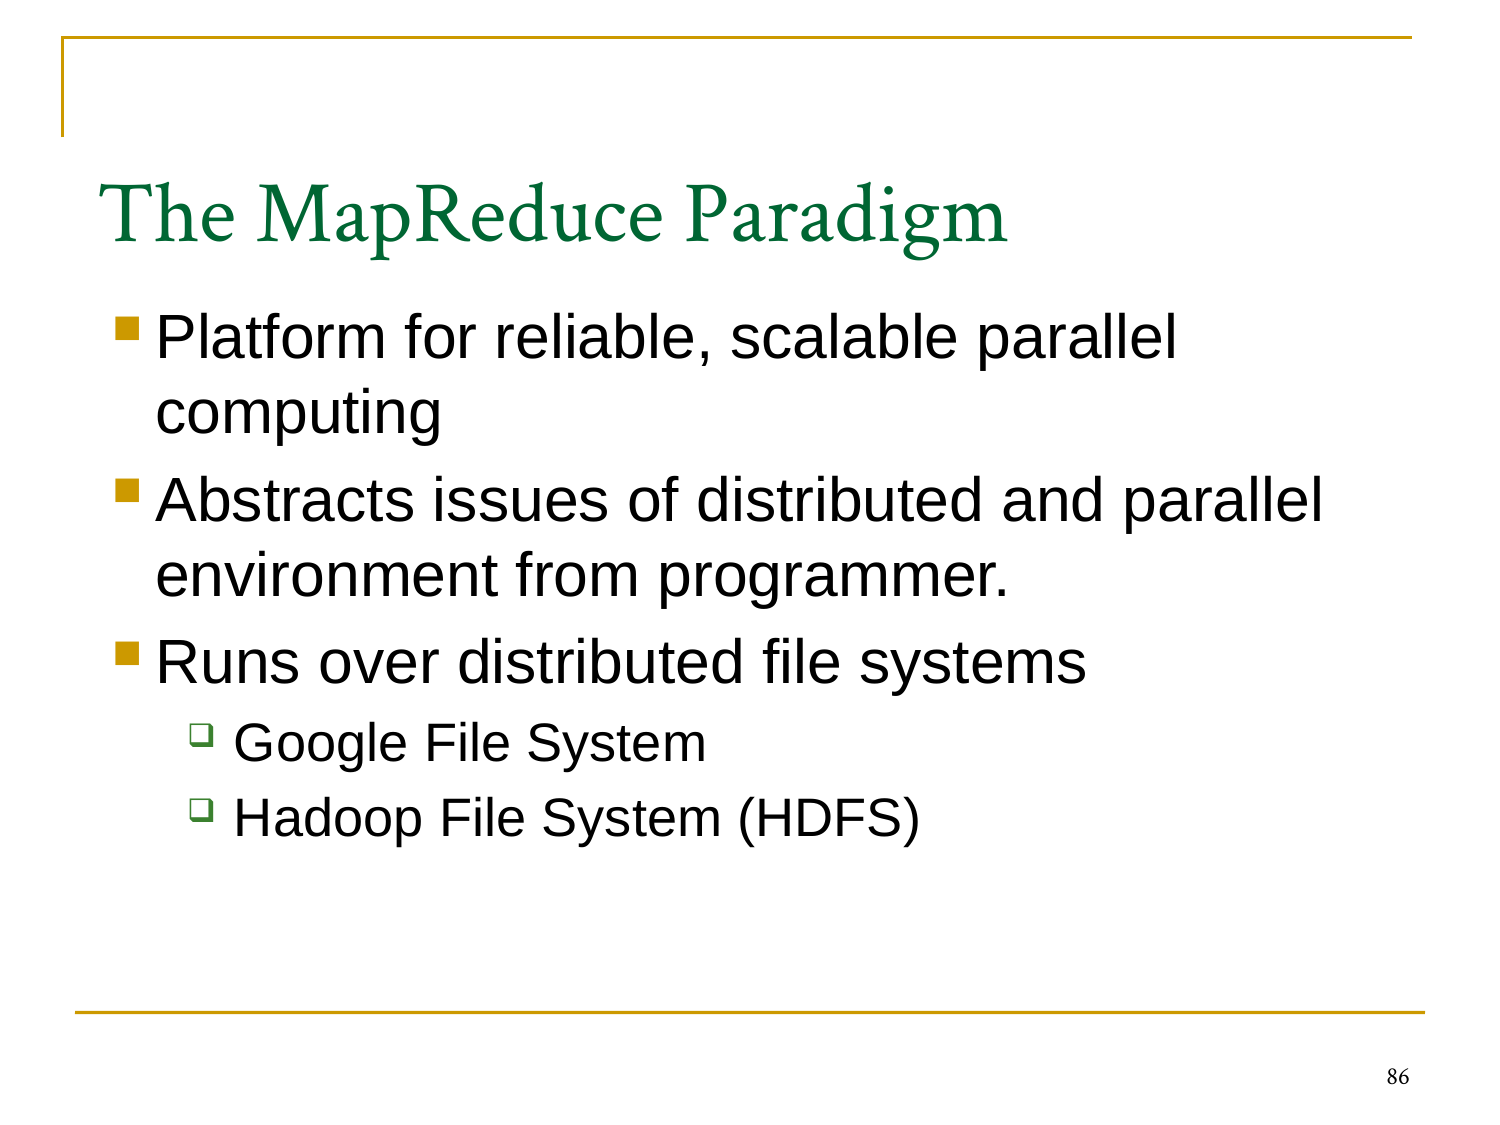

The MapReduce Paradigm
Platform for reliable, scalable parallel computing
Abstracts issues of distributed and parallel environment from programmer.
Runs over distributed file systems
Google File System
Hadoop File System (HDFS)

86